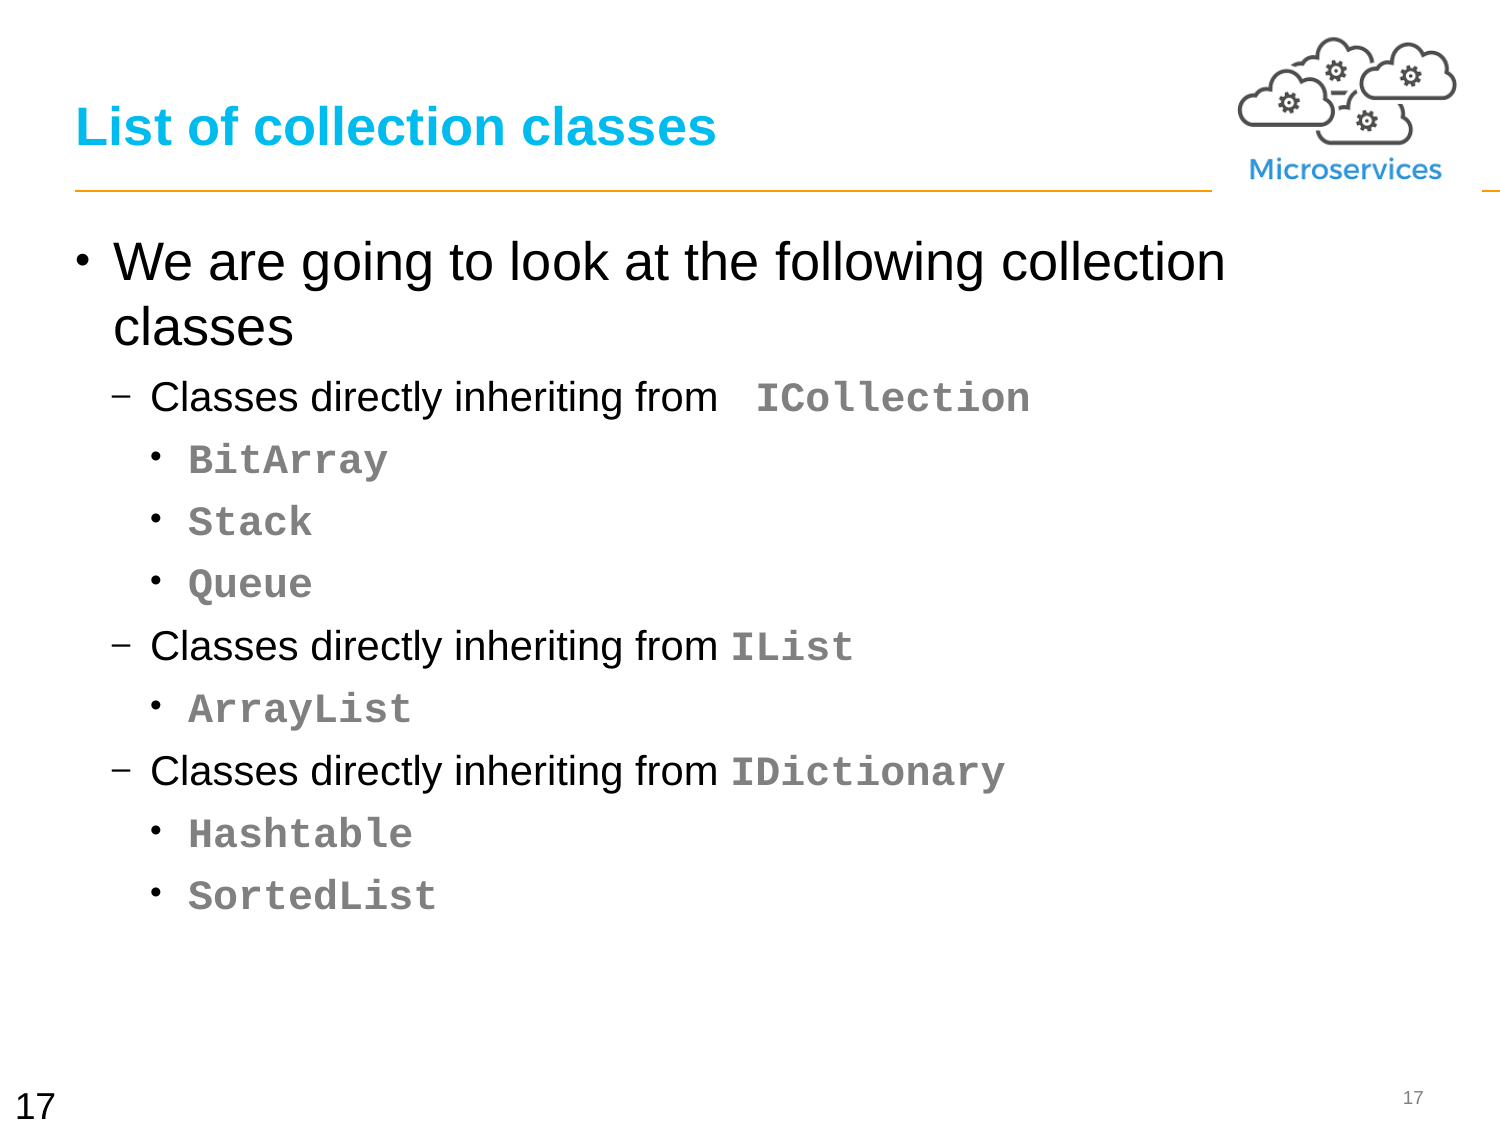

# List of collection classes
We are going to look at the following collection classes
Classes directly inheriting from  ICollection
BitArray
Stack
Queue
Classes directly inheriting from IList
ArrayList
Classes directly inheriting from IDictionary
Hashtable
SortedList

17